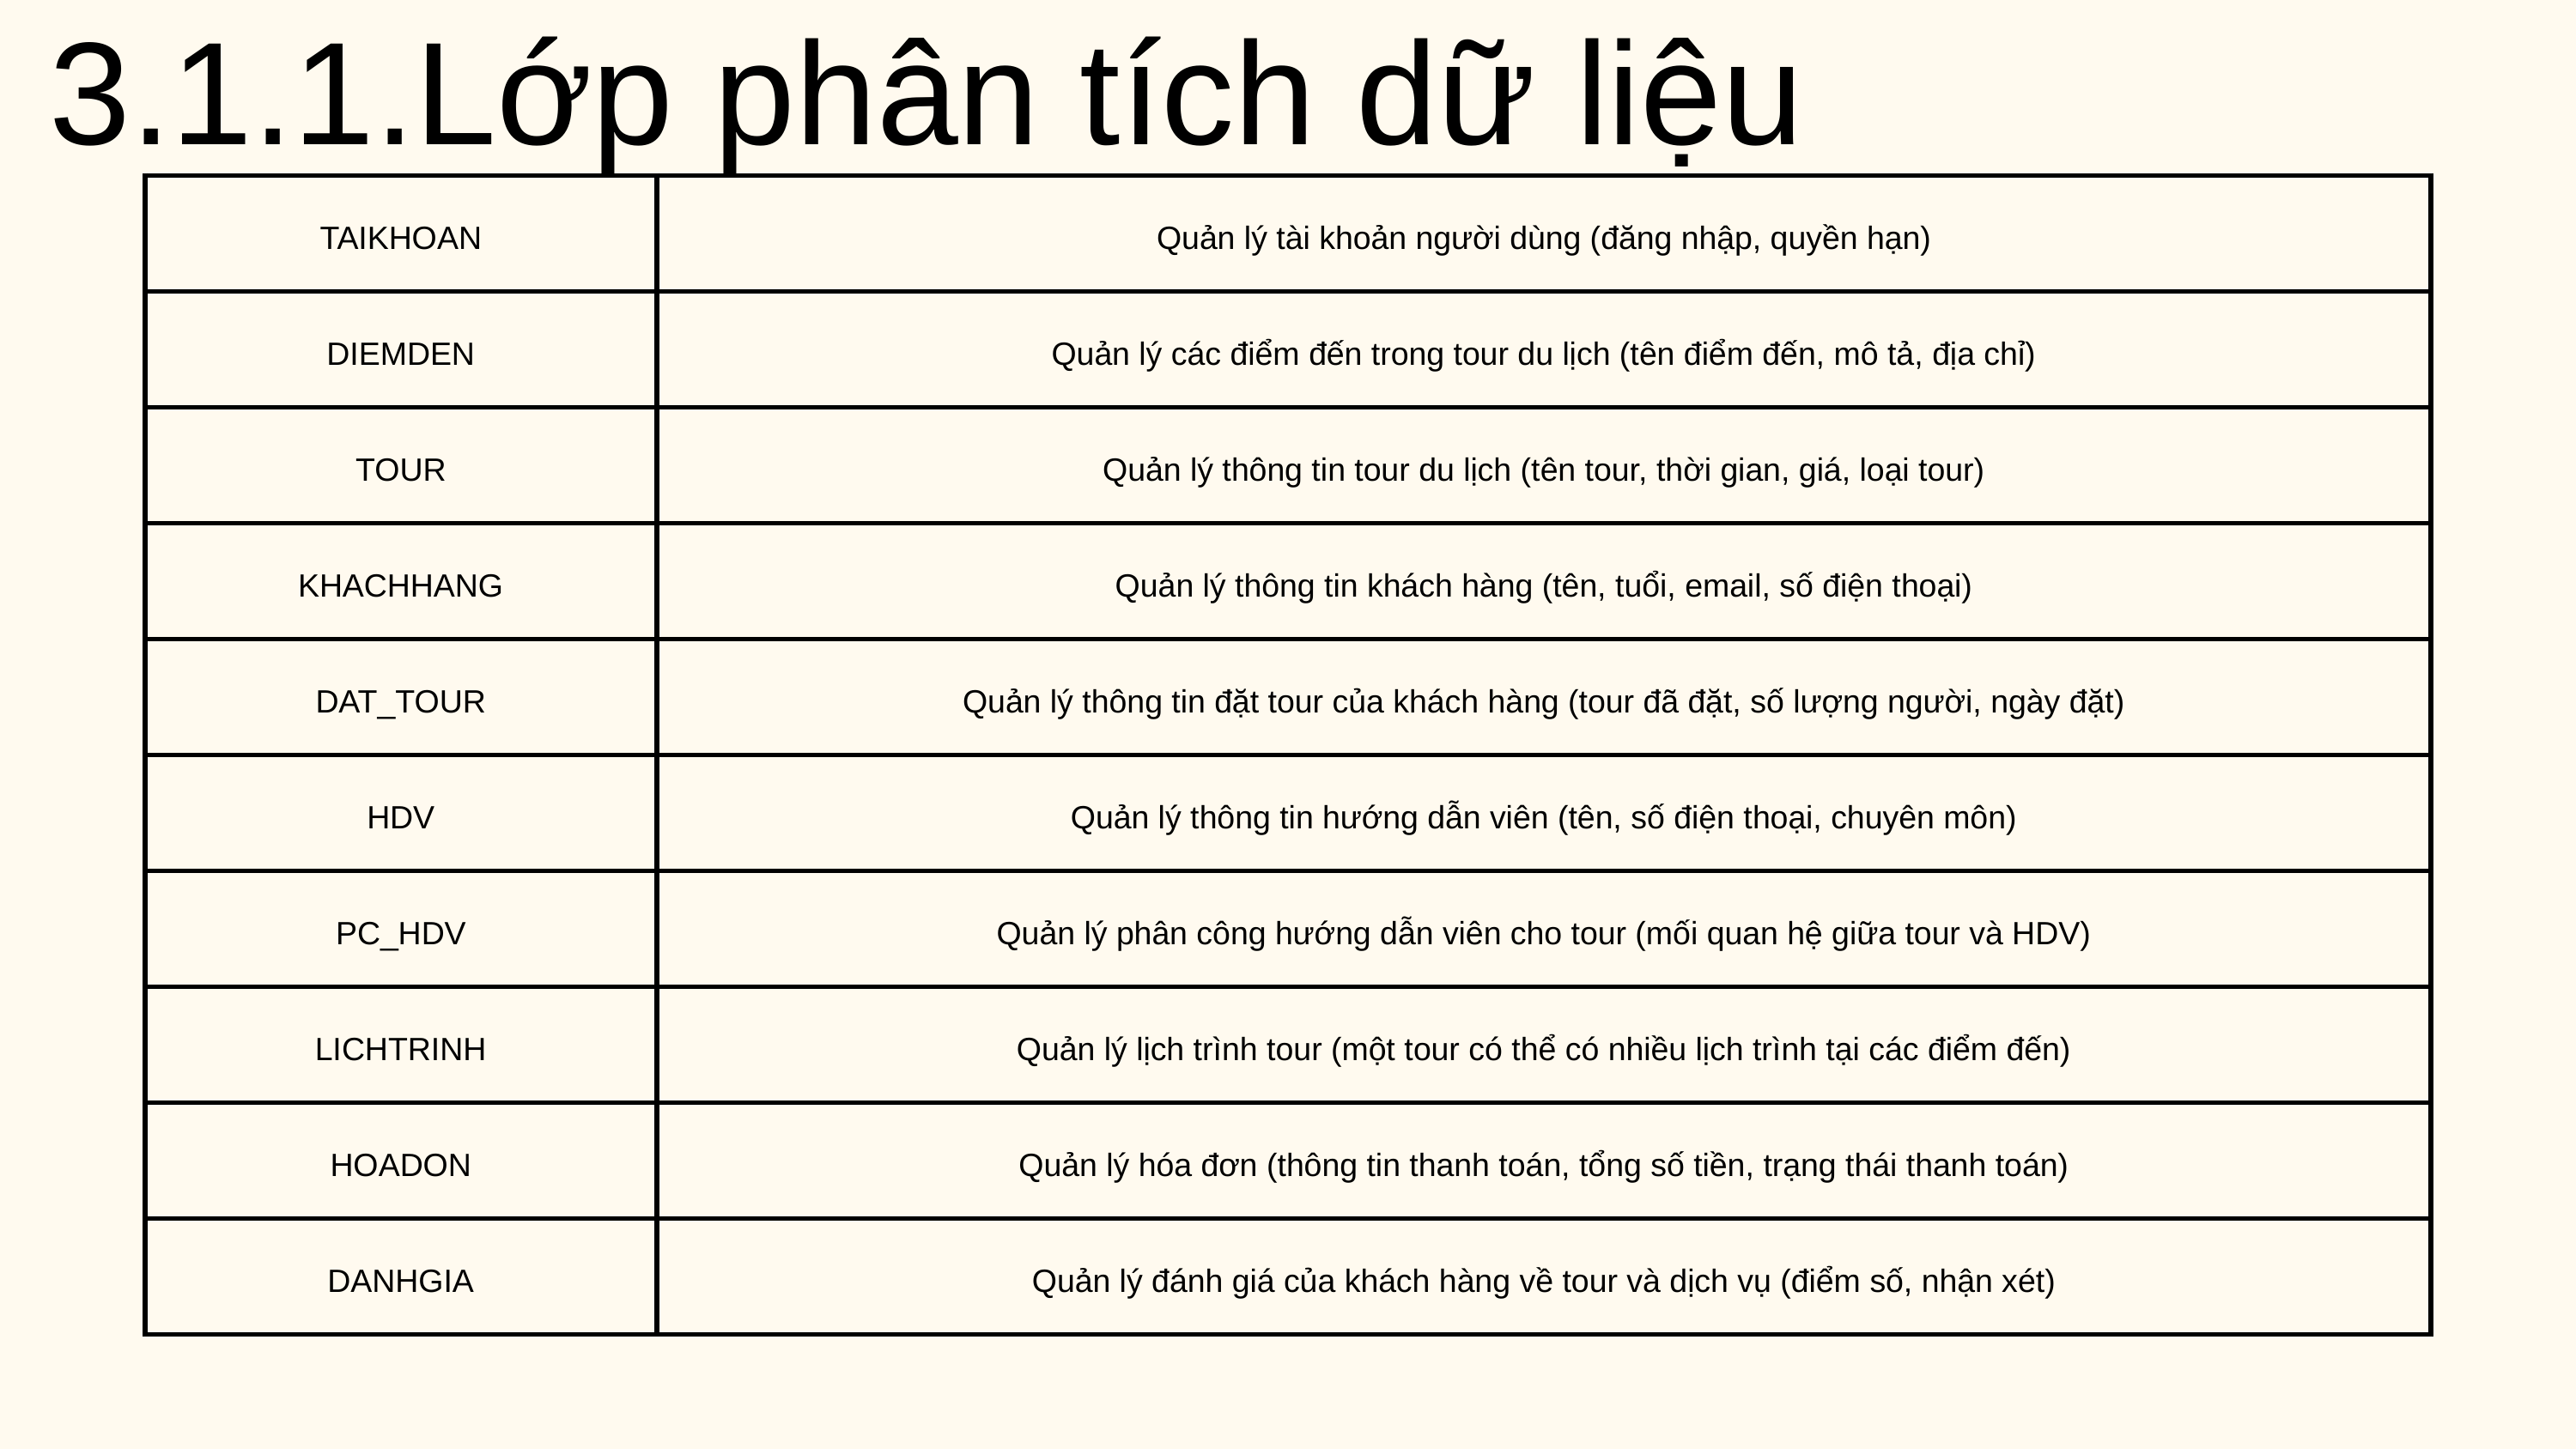

3.1.1.Lớp phân tích dữ liệu
| TAIKHOAN | Quản lý tài khoản người dùng (đăng nhập, quyền hạn) |
| --- | --- |
| DIEMDEN | Quản lý các điểm đến trong tour du lịch (tên điểm đến, mô tả, địa chỉ) |
| TOUR | Quản lý thông tin tour du lịch (tên tour, thời gian, giá, loại tour) |
| KHACHHANG | Quản lý thông tin khách hàng (tên, tuổi, email, số điện thoại) |
| DAT\_TOUR | Quản lý thông tin đặt tour của khách hàng (tour đã đặt, số lượng người, ngày đặt) |
| HDV | Quản lý thông tin hướng dẫn viên (tên, số điện thoại, chuyên môn) |
| PC\_HDV | Quản lý phân công hướng dẫn viên cho tour (mối quan hệ giữa tour và HDV) |
| LICHTRINH | Quản lý lịch trình tour (một tour có thể có nhiều lịch trình tại các điểm đến) |
| HOADON | Quản lý hóa đơn (thông tin thanh toán, tổng số tiền, trạng thái thanh toán) |
| DANHGIA | Quản lý đánh giá của khách hàng về tour và dịch vụ (điểm số, nhận xét) |